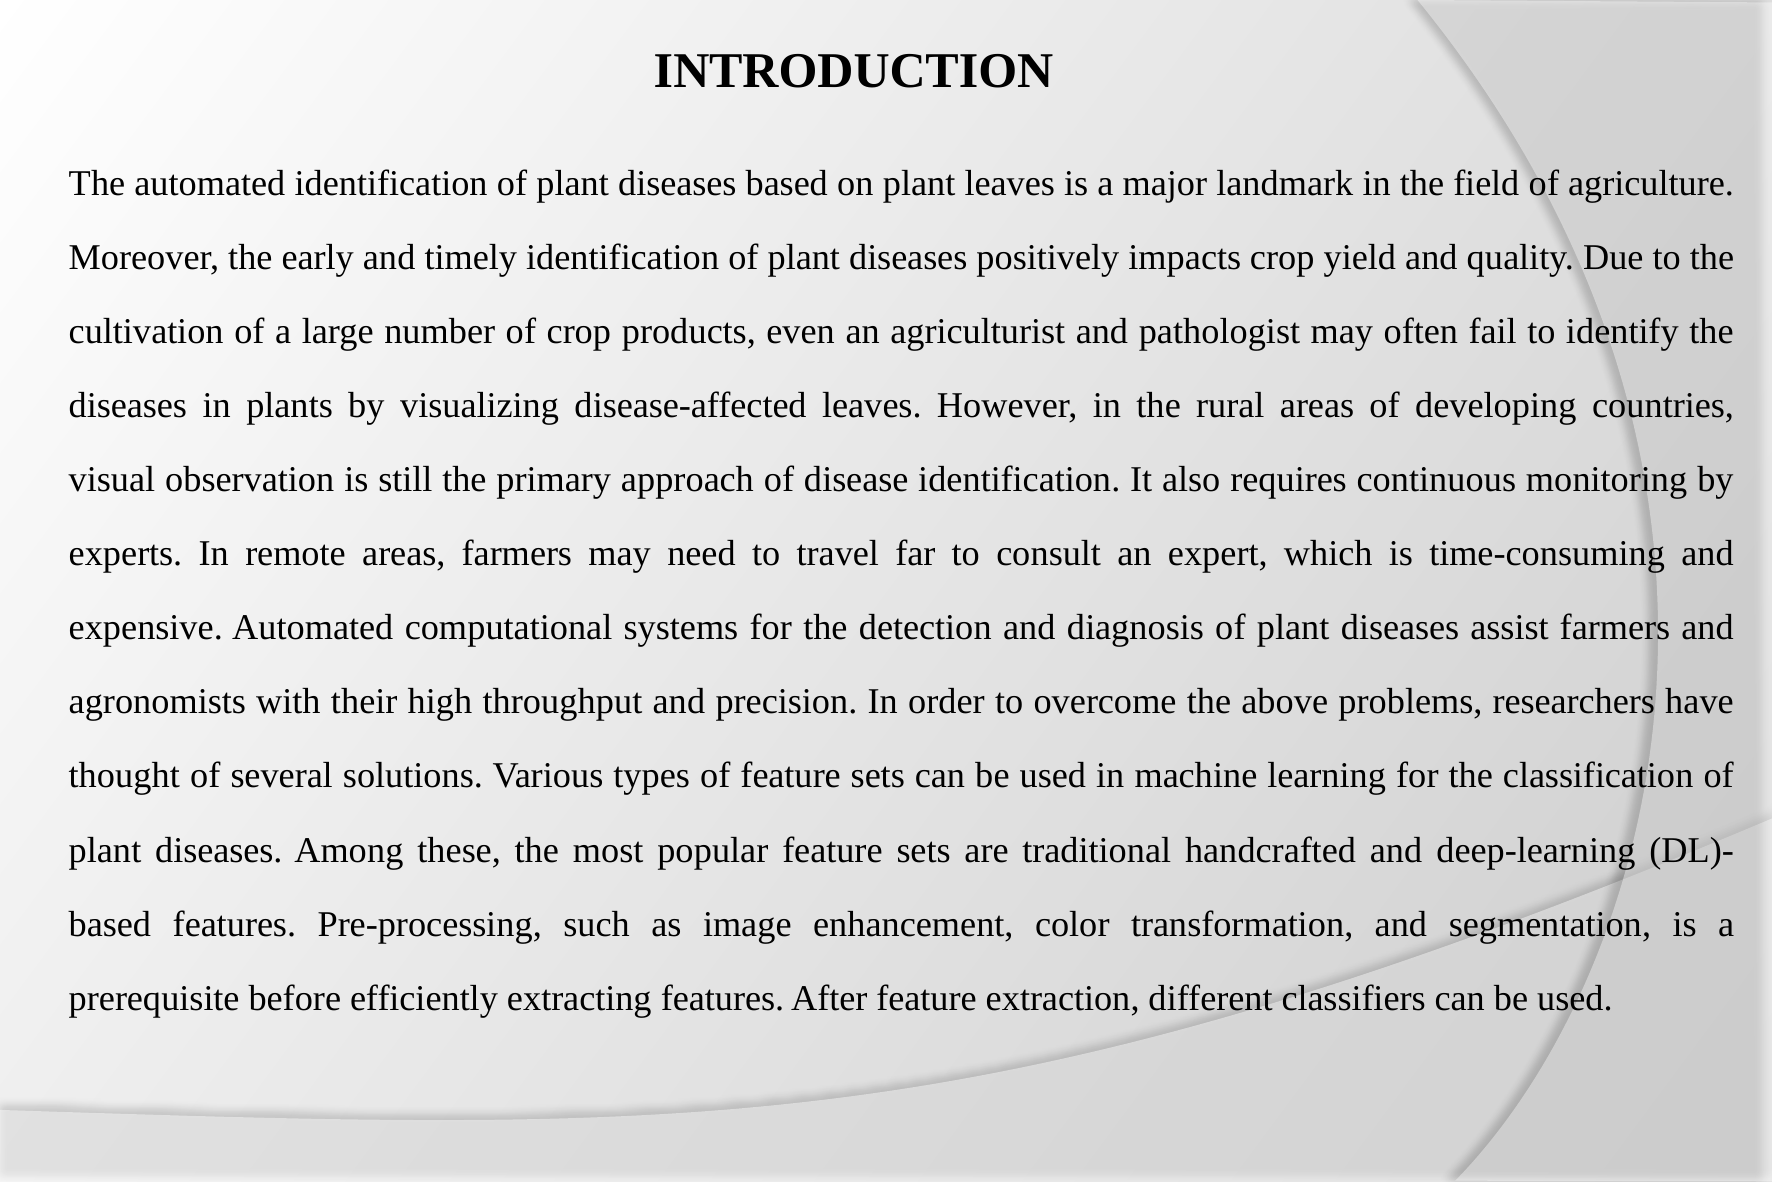

# INTRODUCTION
The automated identification of plant diseases based on plant leaves is a major landmark in the field of agriculture. Moreover, the early and timely identification of plant diseases positively impacts crop yield and quality. Due to the cultivation of a large number of crop products, even an agriculturist and pathologist may often fail to identify the diseases in plants by visualizing disease-affected leaves. However, in the rural areas of developing countries, visual observation is still the primary approach of disease identification. It also requires continuous monitoring by experts. In remote areas, farmers may need to travel far to consult an expert, which is time-consuming and expensive. Automated computational systems for the detection and diagnosis of plant diseases assist farmers and agronomists with their high throughput and precision. In order to overcome the above problems, researchers have thought of several solutions. Various types of feature sets can be used in machine learning for the classification of plant diseases. Among these, the most popular feature sets are traditional handcrafted and deep-learning (DL)-based features. Pre-processing, such as image enhancement, color transformation, and segmentation, is a prerequisite before efficiently extracting features. After feature extraction, different classifiers can be used.